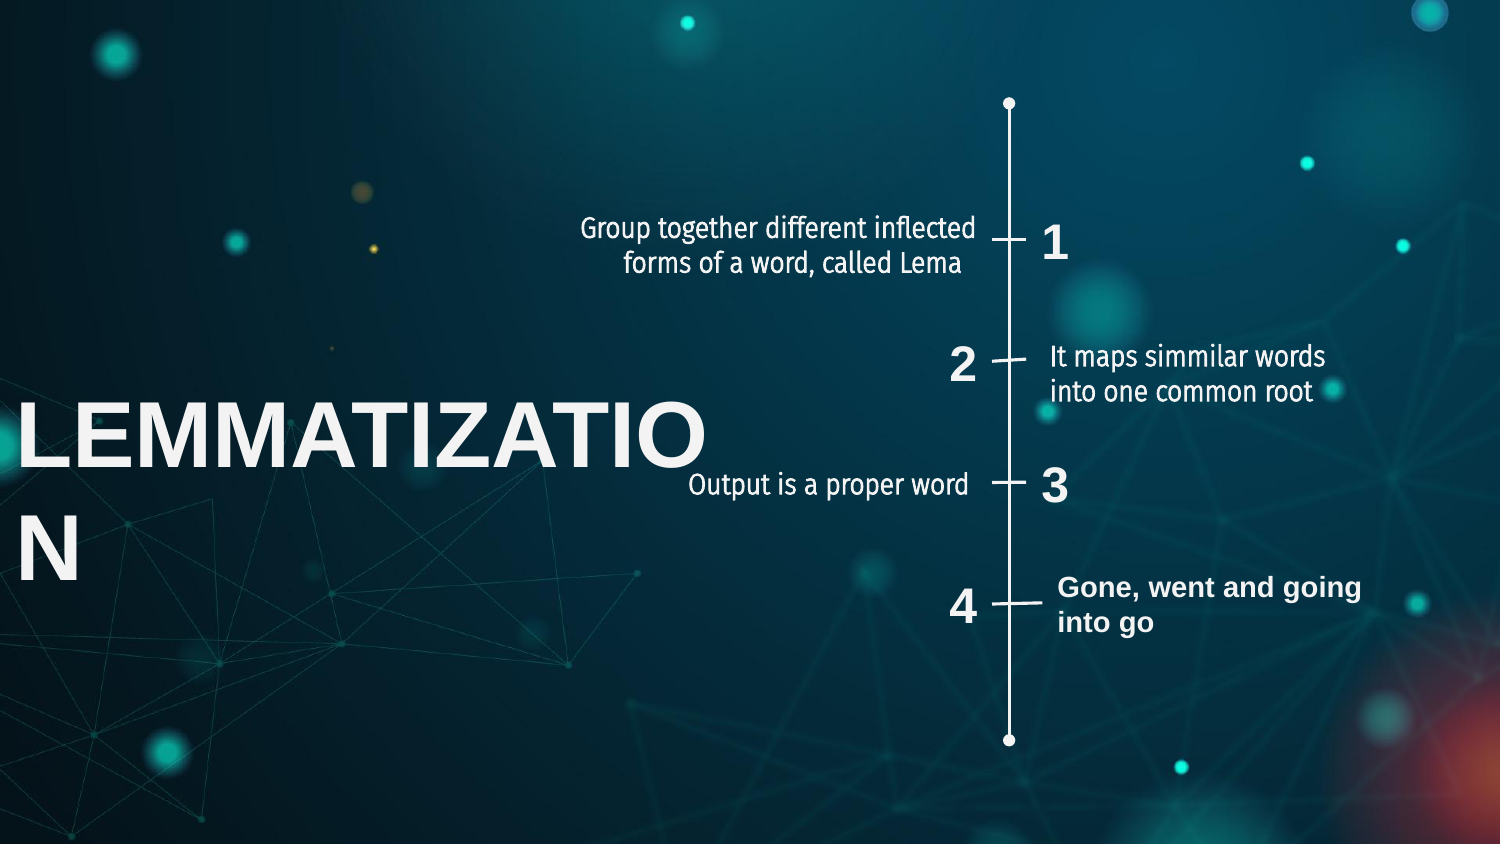

1
Group together different inflected forms of a word, called Lema
2
It maps simmilar words into one common root
# LEMMATIZATION
3
Output is a proper word
Gone, went and going into go
4